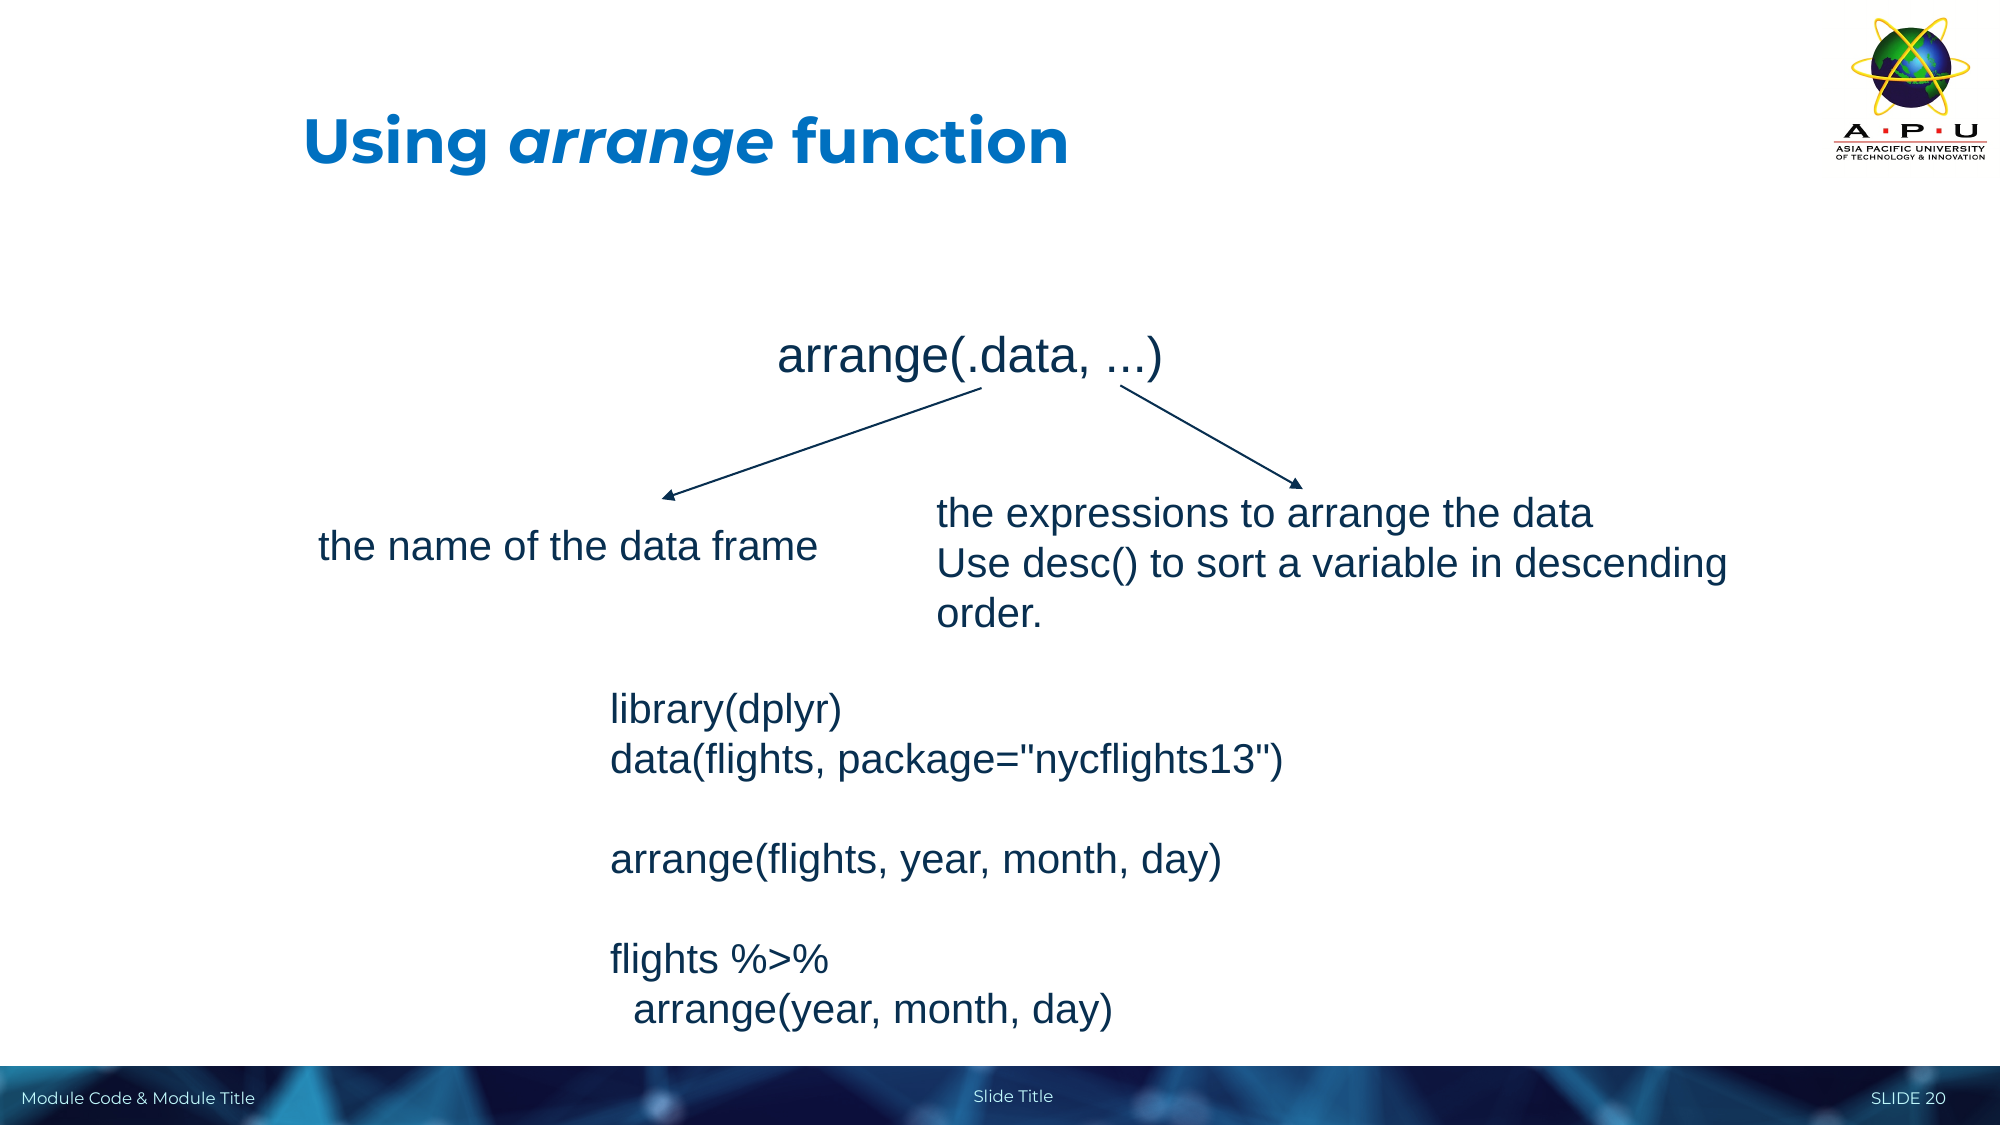

# Using arrange function
arrange(.data, ...)
the expressions to arrange the data
Use desc() to sort a variable in descending order.
the name of the data frame
library(dplyr)
data(flights, package="nycflights13")

arrange(flights, year, month, day)

flights %>%
  arrange(year, month, day)